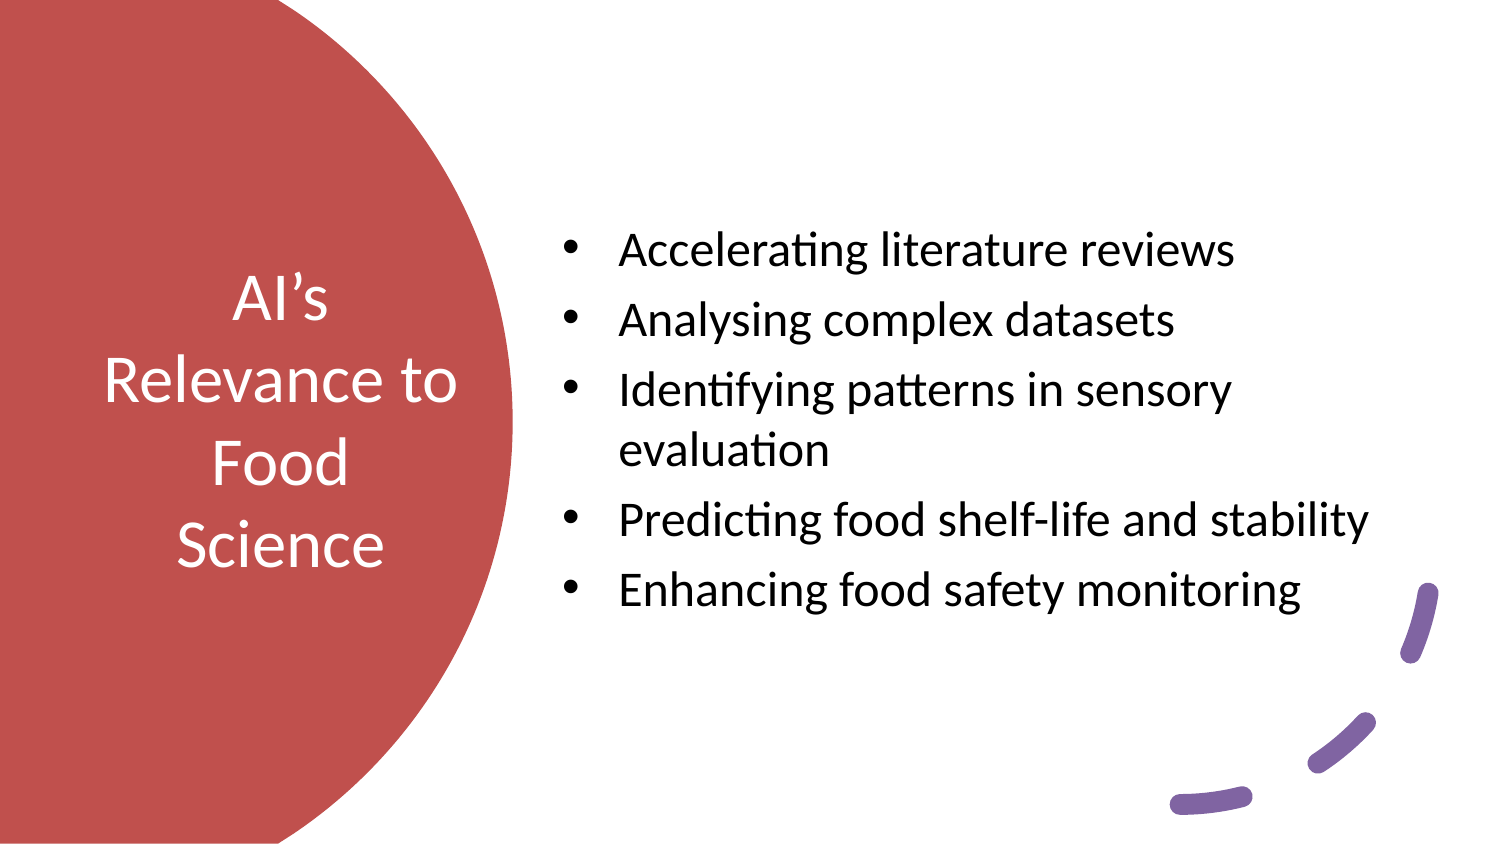

Accelerating literature reviews
Analysing complex datasets
Identifying patterns in sensory evaluation
Predicting food shelf-life and stability
Enhancing food safety monitoring
# AI’s Relevance to Food Science